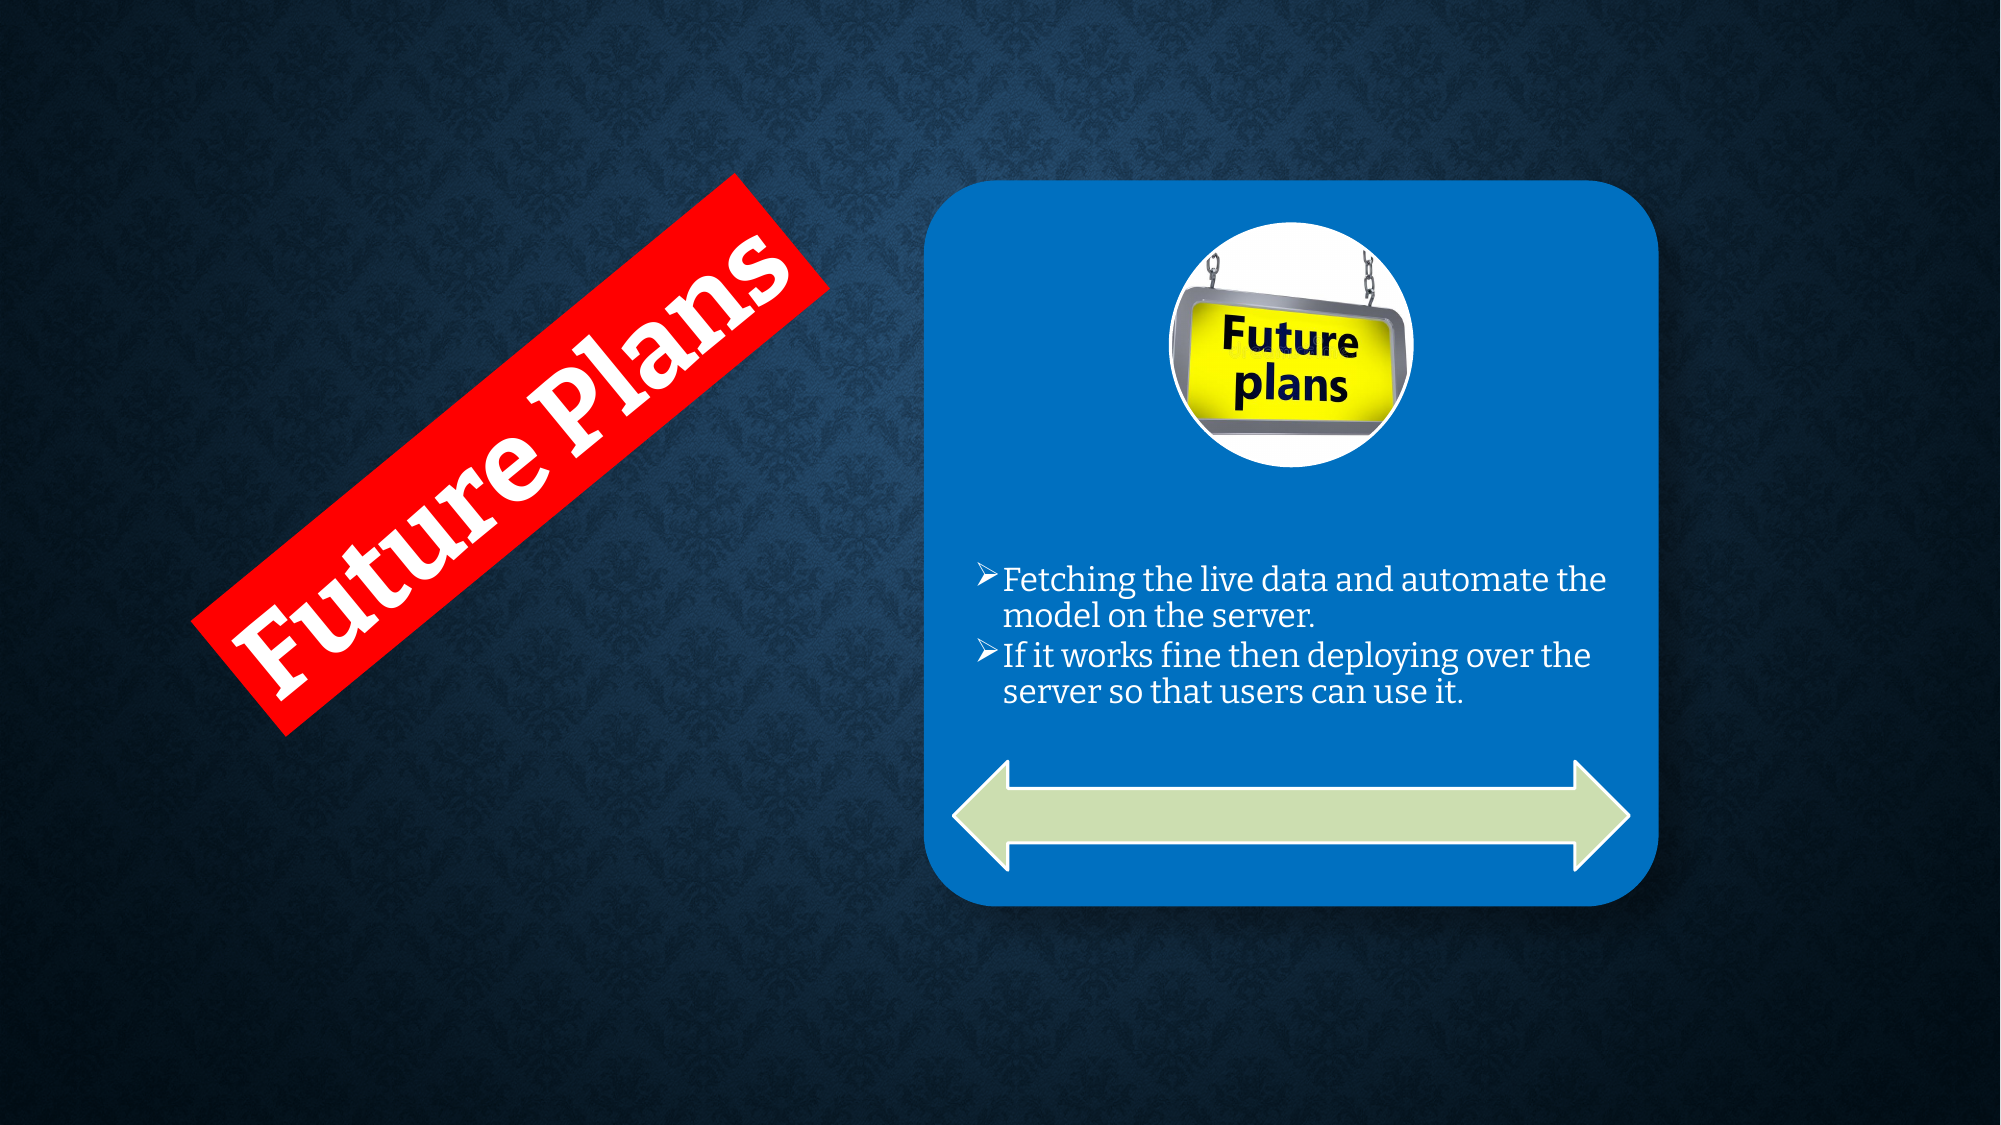

Fetching the live data and automate the model on the server.
If it works fine then deploying over the server so that users can use it.
Future Plans